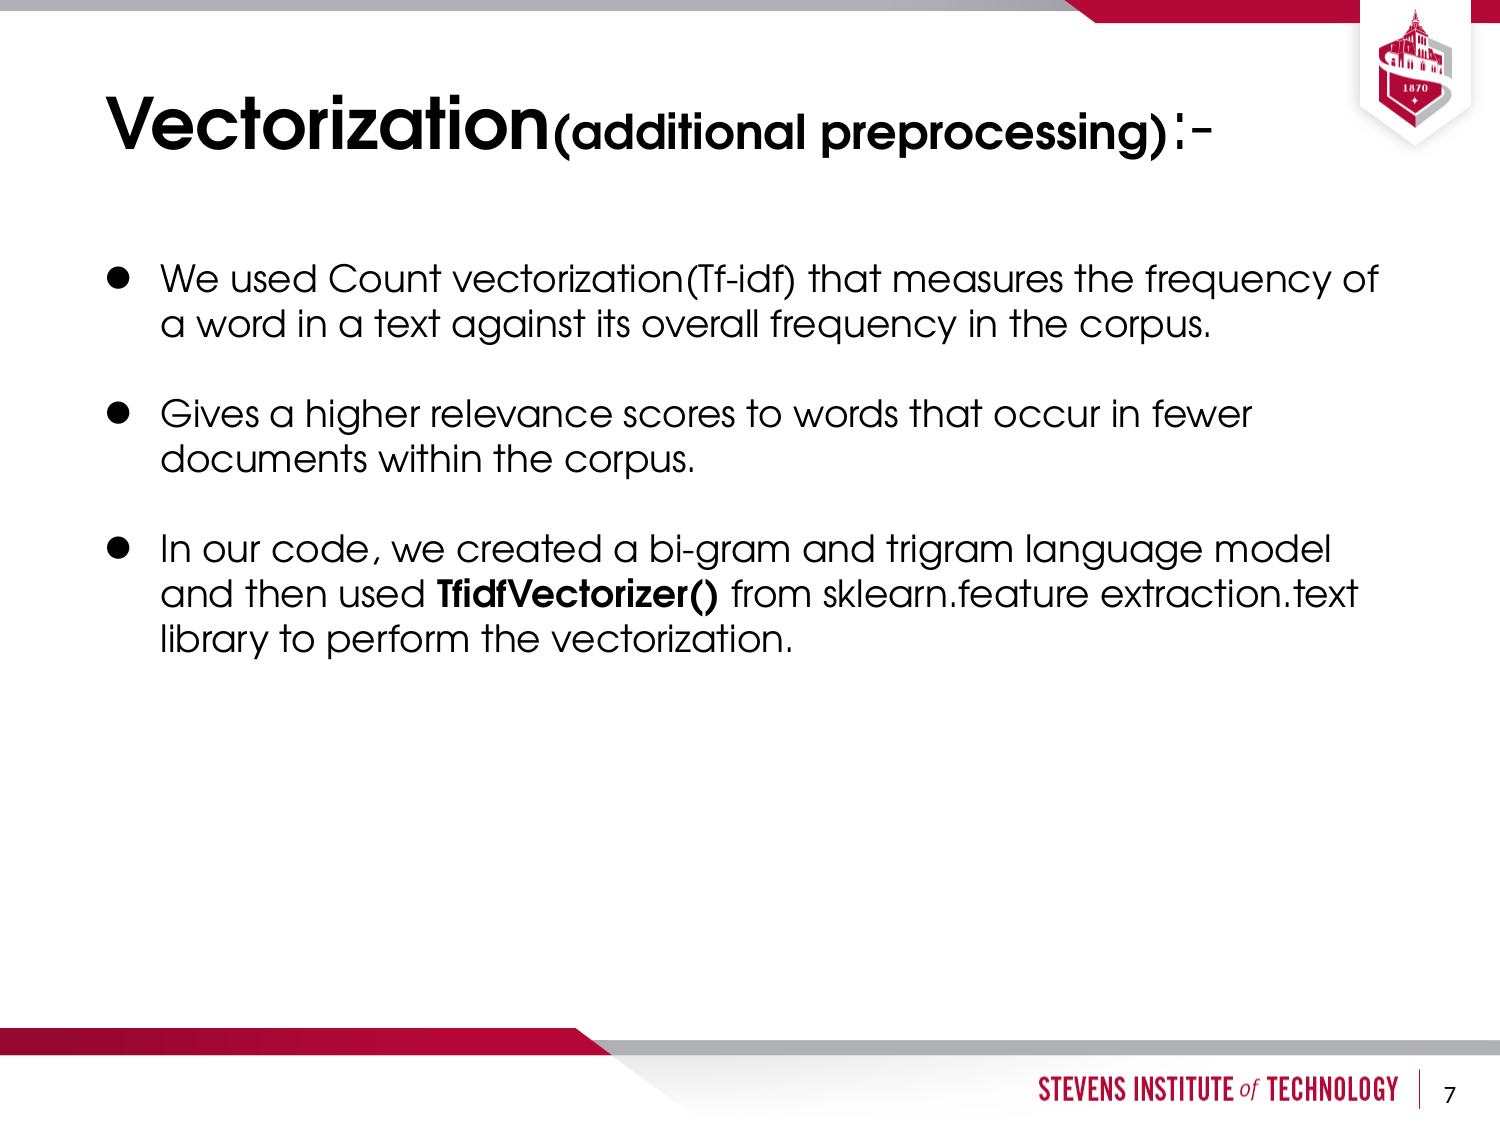

Vectorization(additional preprocessing):-
# We used Count vectorization(Tf-idf) that measures the frequency of a word in a text against its overall frequency in the corpus.

Gives a higher relevance scores to words that occur in fewer documents within the corpus.

In our code, we created a bi-gram and trigram language model and then used TfidfVectorizer() from sklearn.feature extraction.text library to perform the vectorization.
7